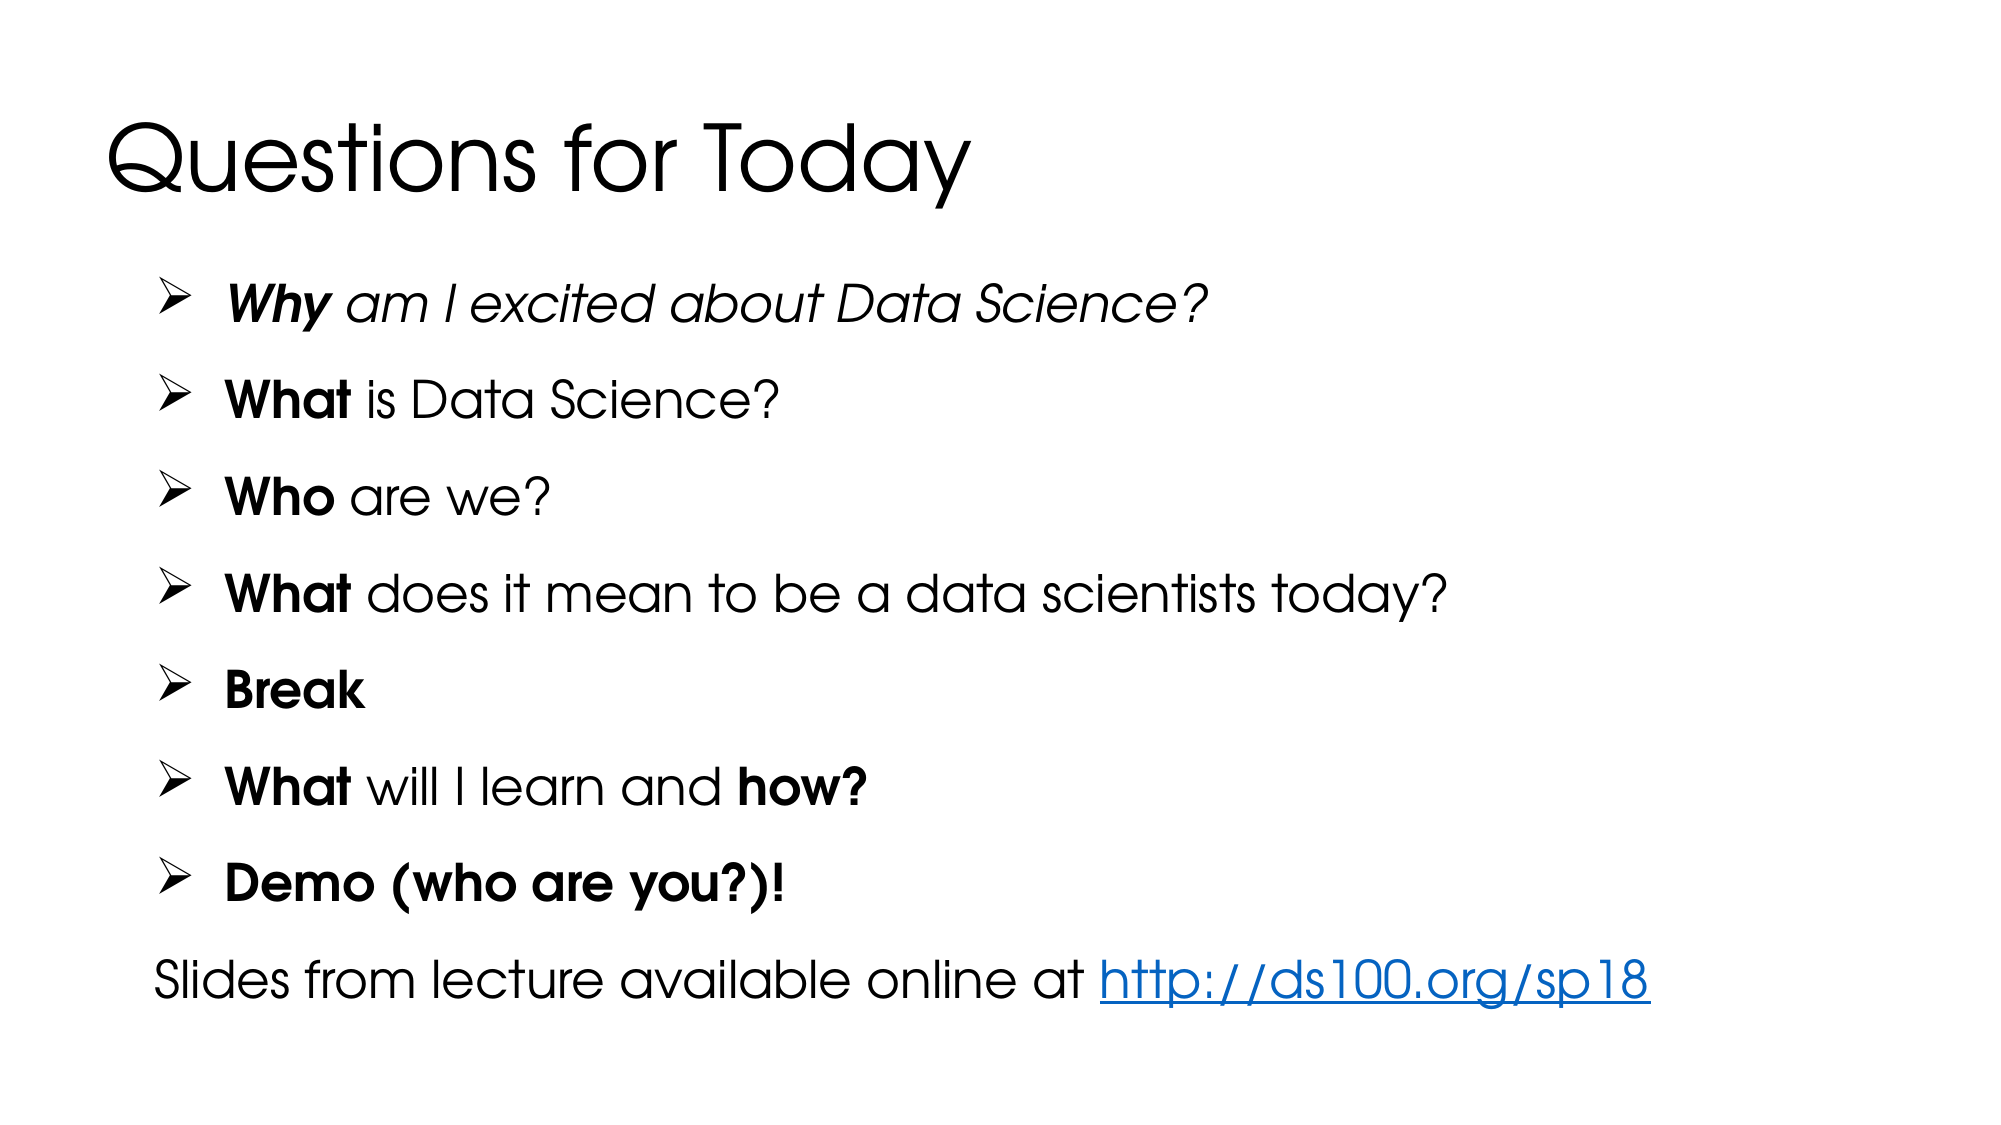

# Questions for Today
Why am I excited about Data Science?
What is Data Science?
Who are we?
What does it mean to be a data scientists today?
Break
What will I learn and how?
Demo (who are you?)!
Slides from lecture available online at http://ds100.org/sp18